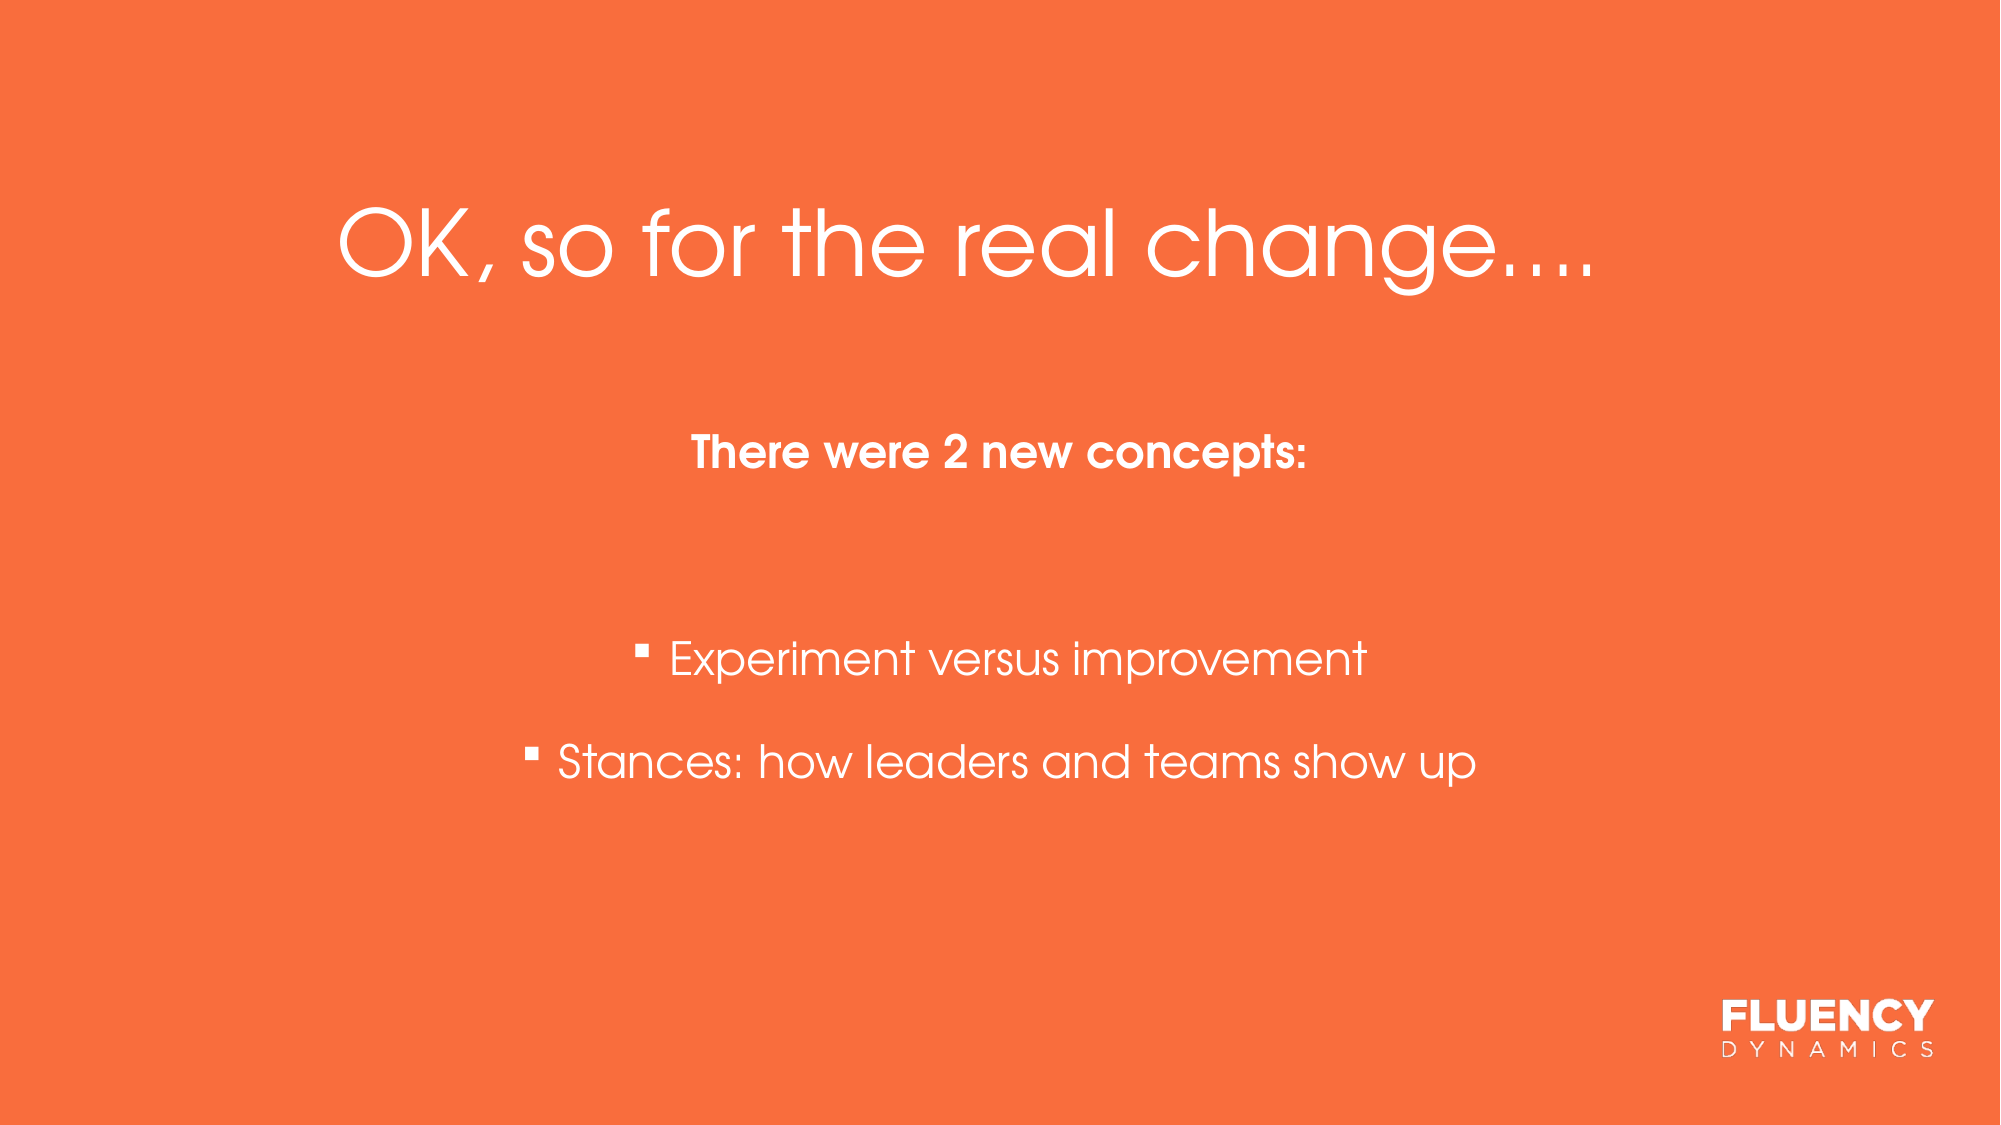

OK, so for the real change….
There were 2 new concepts:

Experiment versus improvement
Stances: how leaders and teams show up